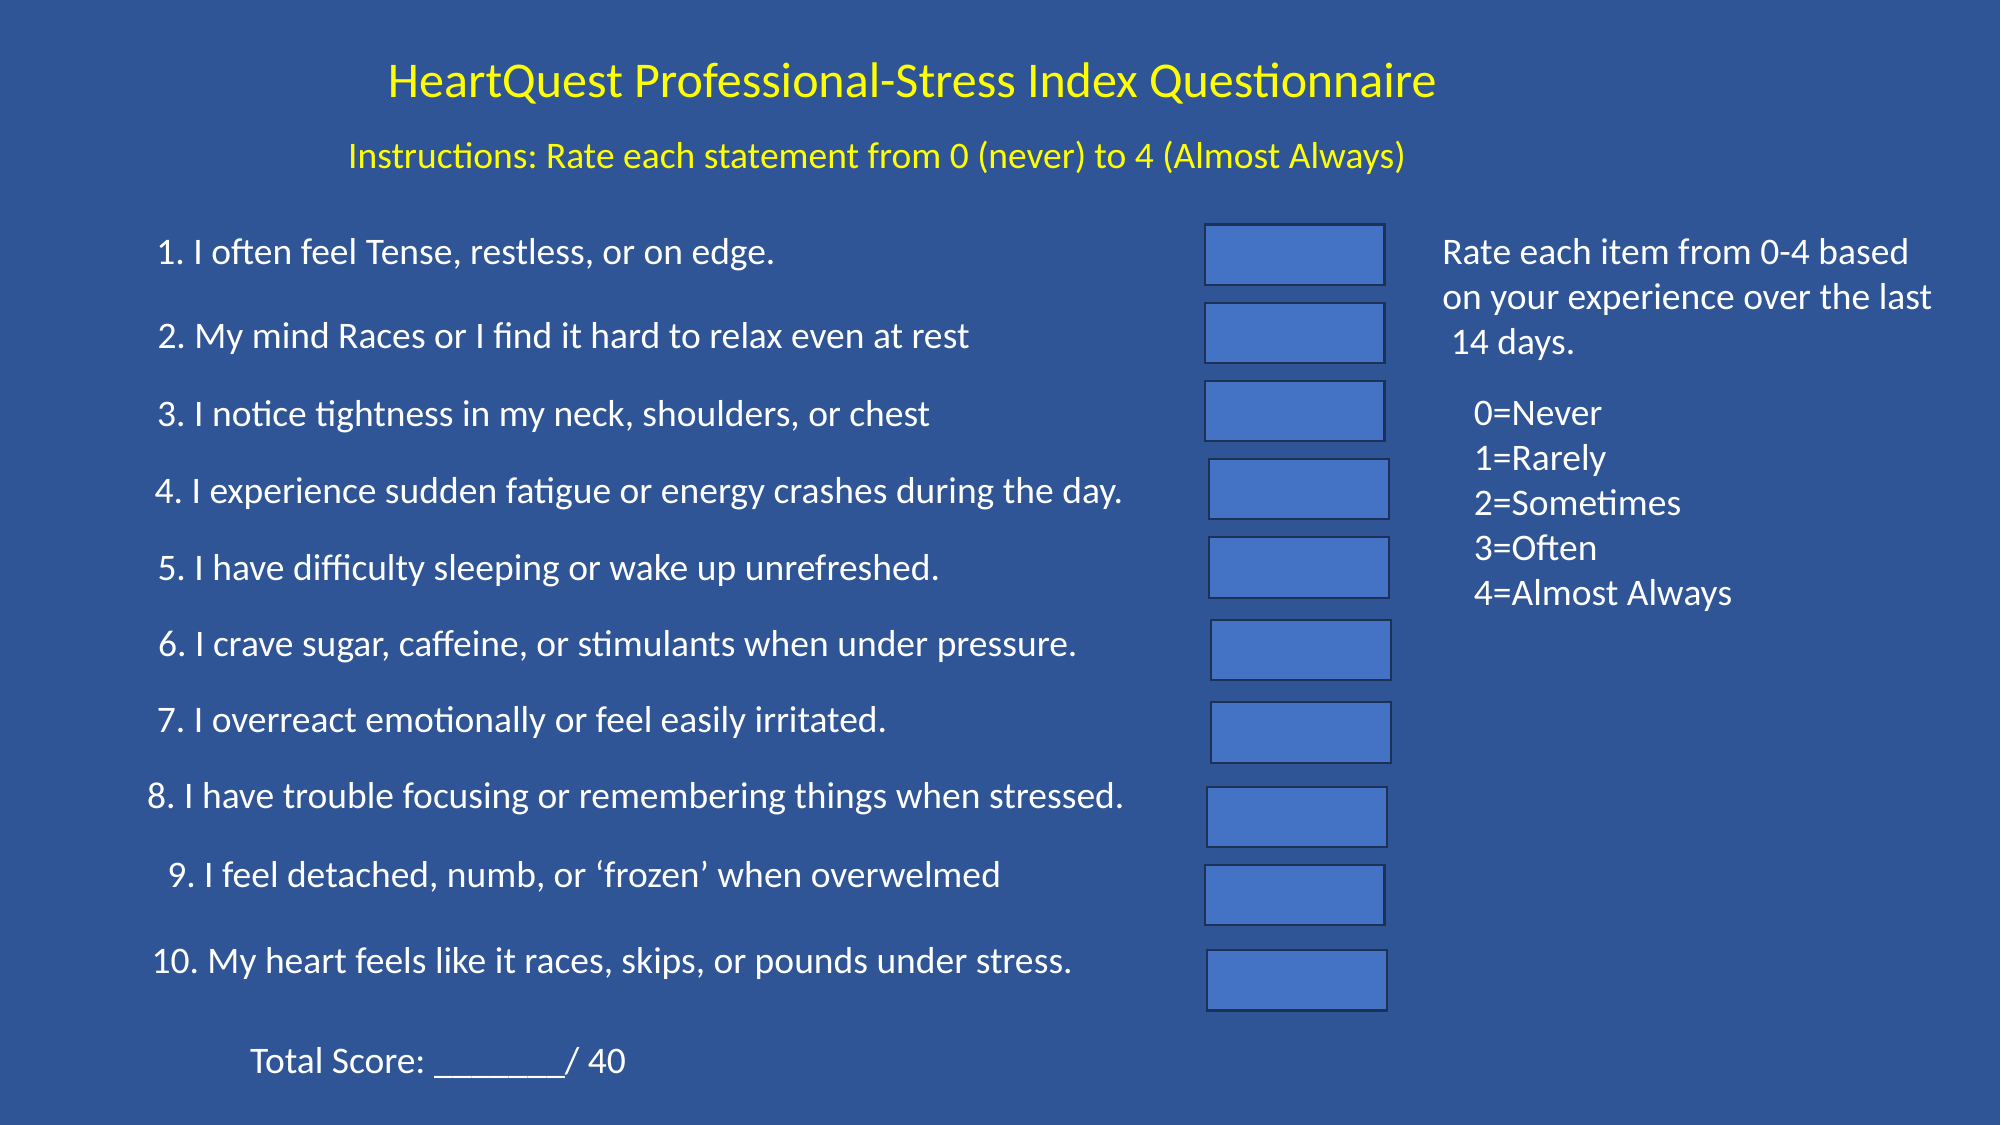

HeartQuest Professional-Stress Index Questionnaire
Instructions: Rate each statement from 0 (never) to 4 (Almost Always)
1. I often feel Tense, restless, or on edge.
Rate each item from 0-4 based on your experience over the last  14 days.

2. My mind Races or I find it hard to relax even at rest

0=Never
1=Rarely
2=Sometimes
3=Often
4=Almost Always
3. I notice tightness in my neck, shoulders, or chest
4. I experience sudden fatigue or energy crashes during the day.

5. I have difficulty sleeping or wake up unrefreshed.

6. I crave sugar, caffeine, or stimulants when under pressure.

7. I overreact emotionally or feel easily irritated.

8. I have trouble focusing or remembering things when stressed.

9. I feel detached, numb, or ‘frozen’ when overwelmed

10. My heart feels like it races, skips, or pounds under stress.

Total Score: _______/ 40